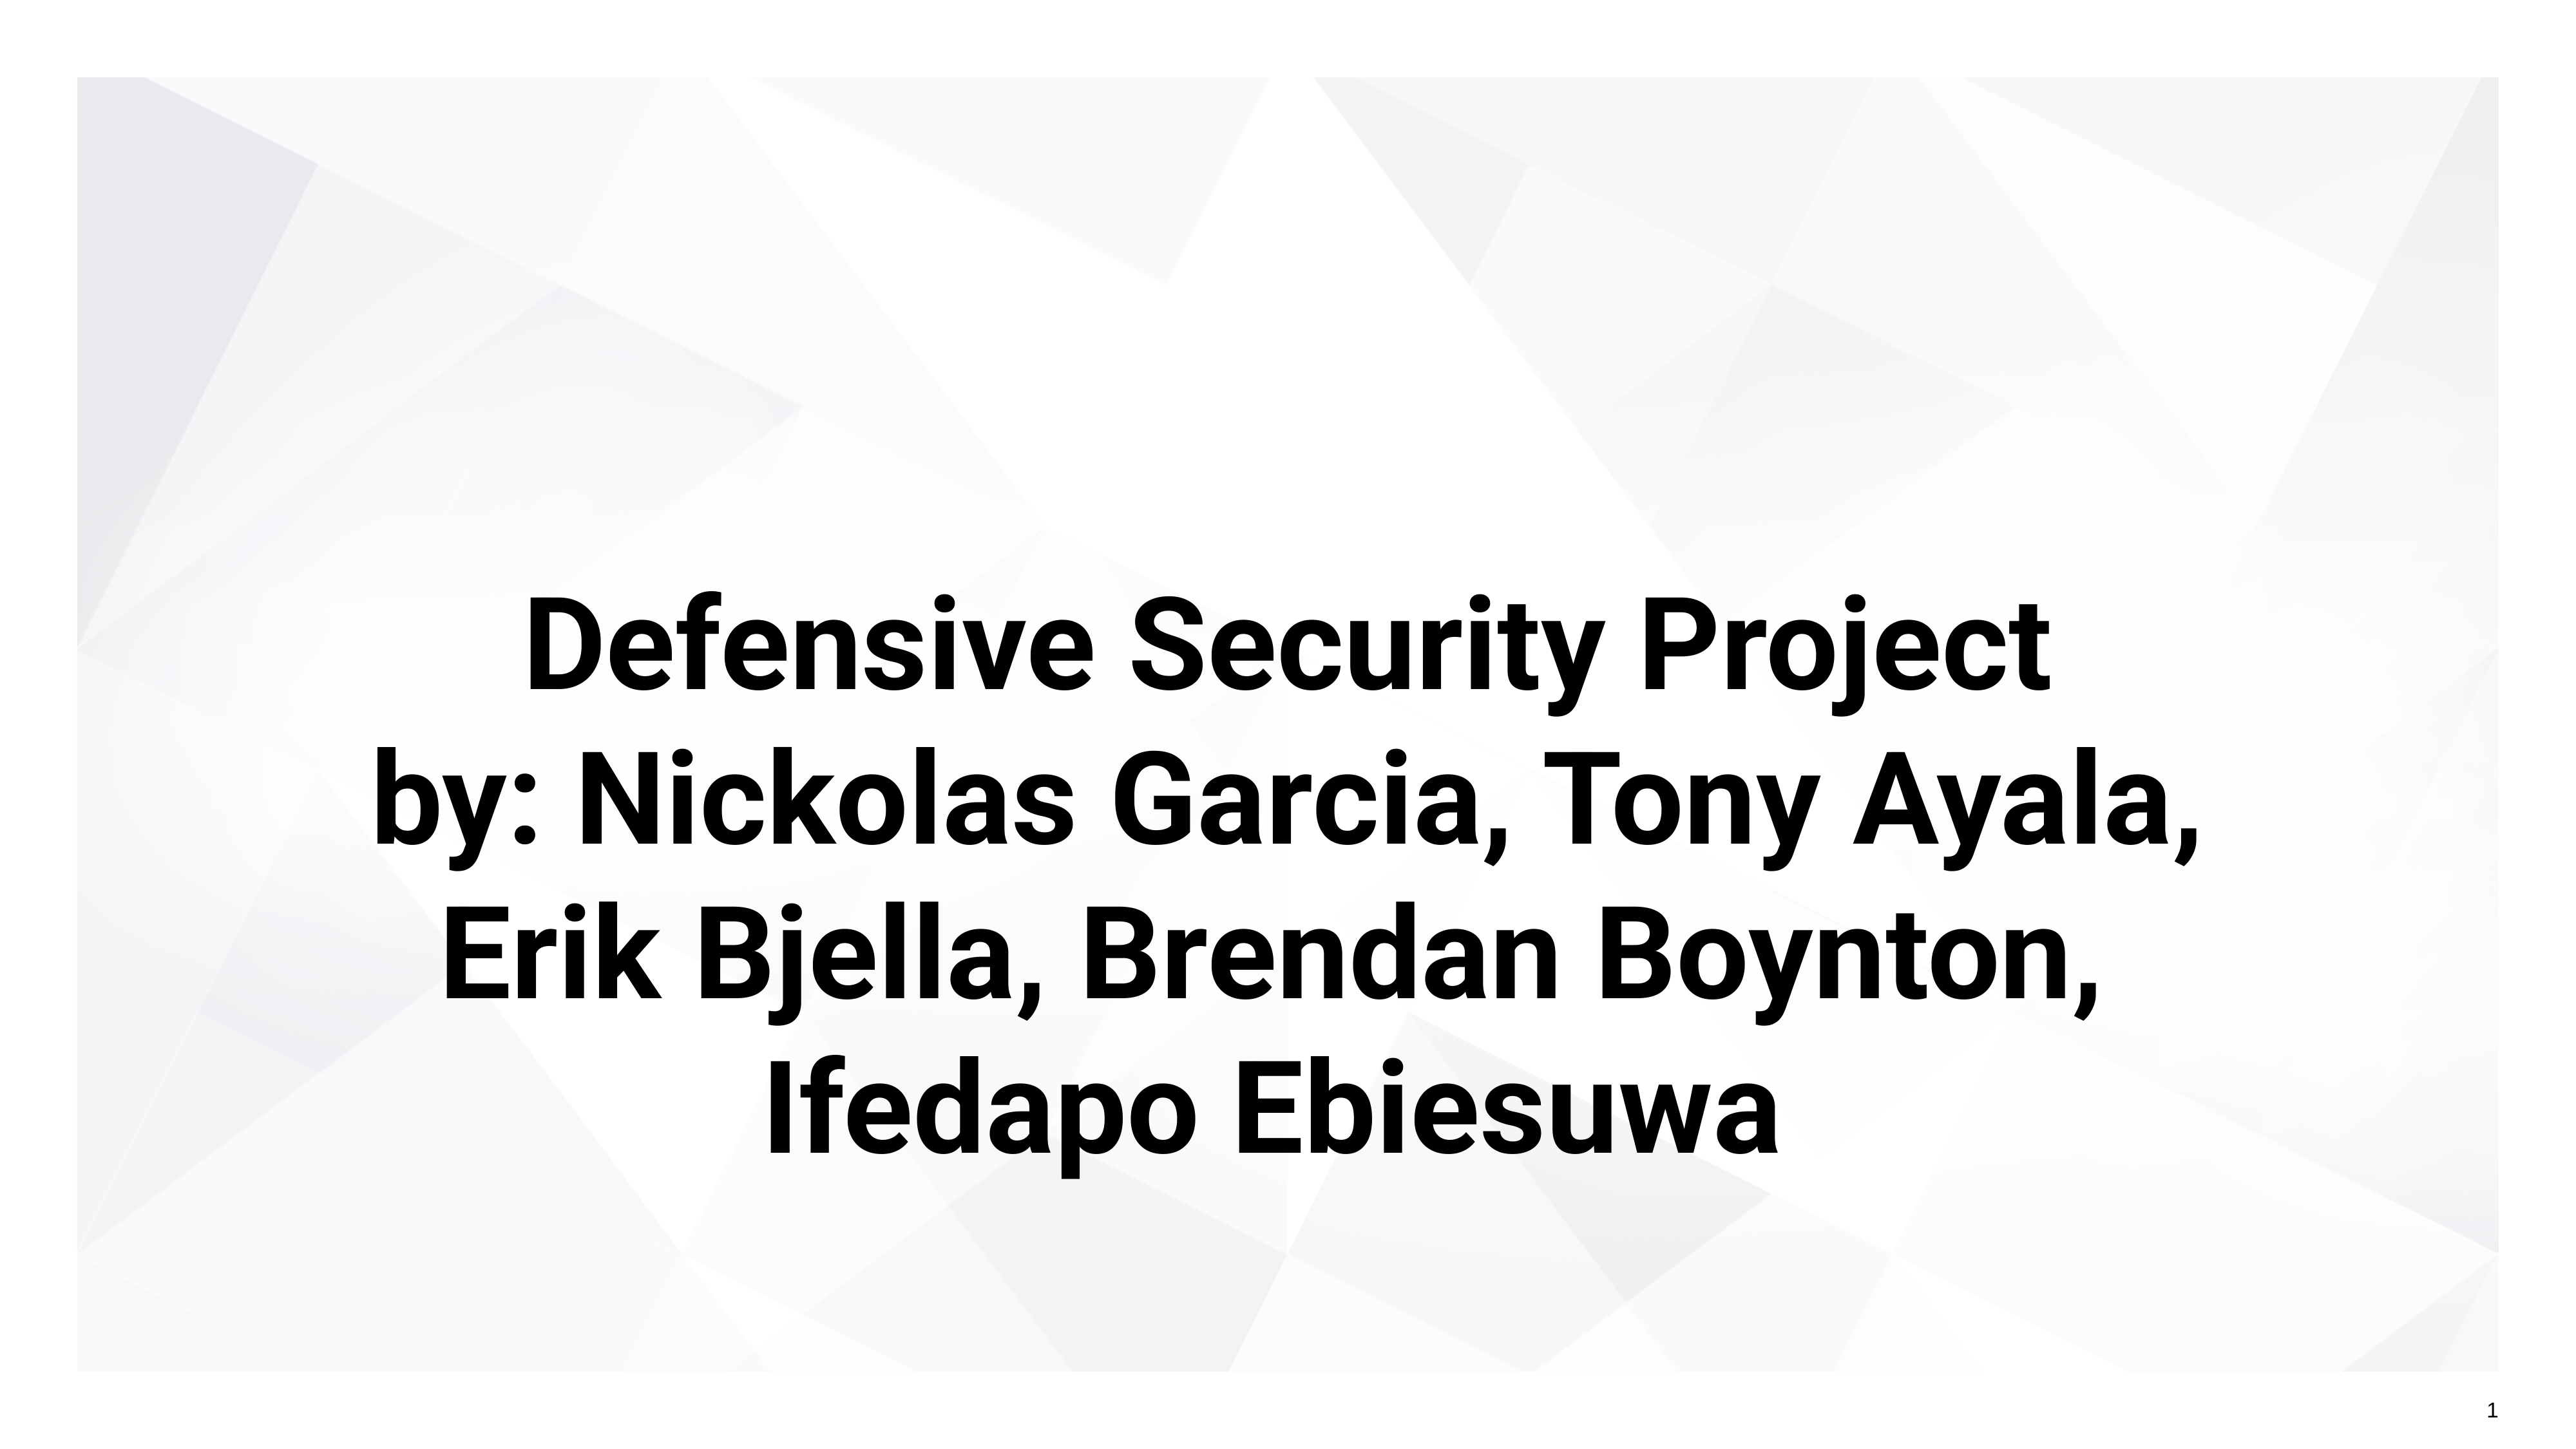

# Defensive Security Project
by: Nickolas Garcia, Tony Ayala,
Erik Bjella, Brendan Boynton,
Ifedapo Ebiesuwa

1